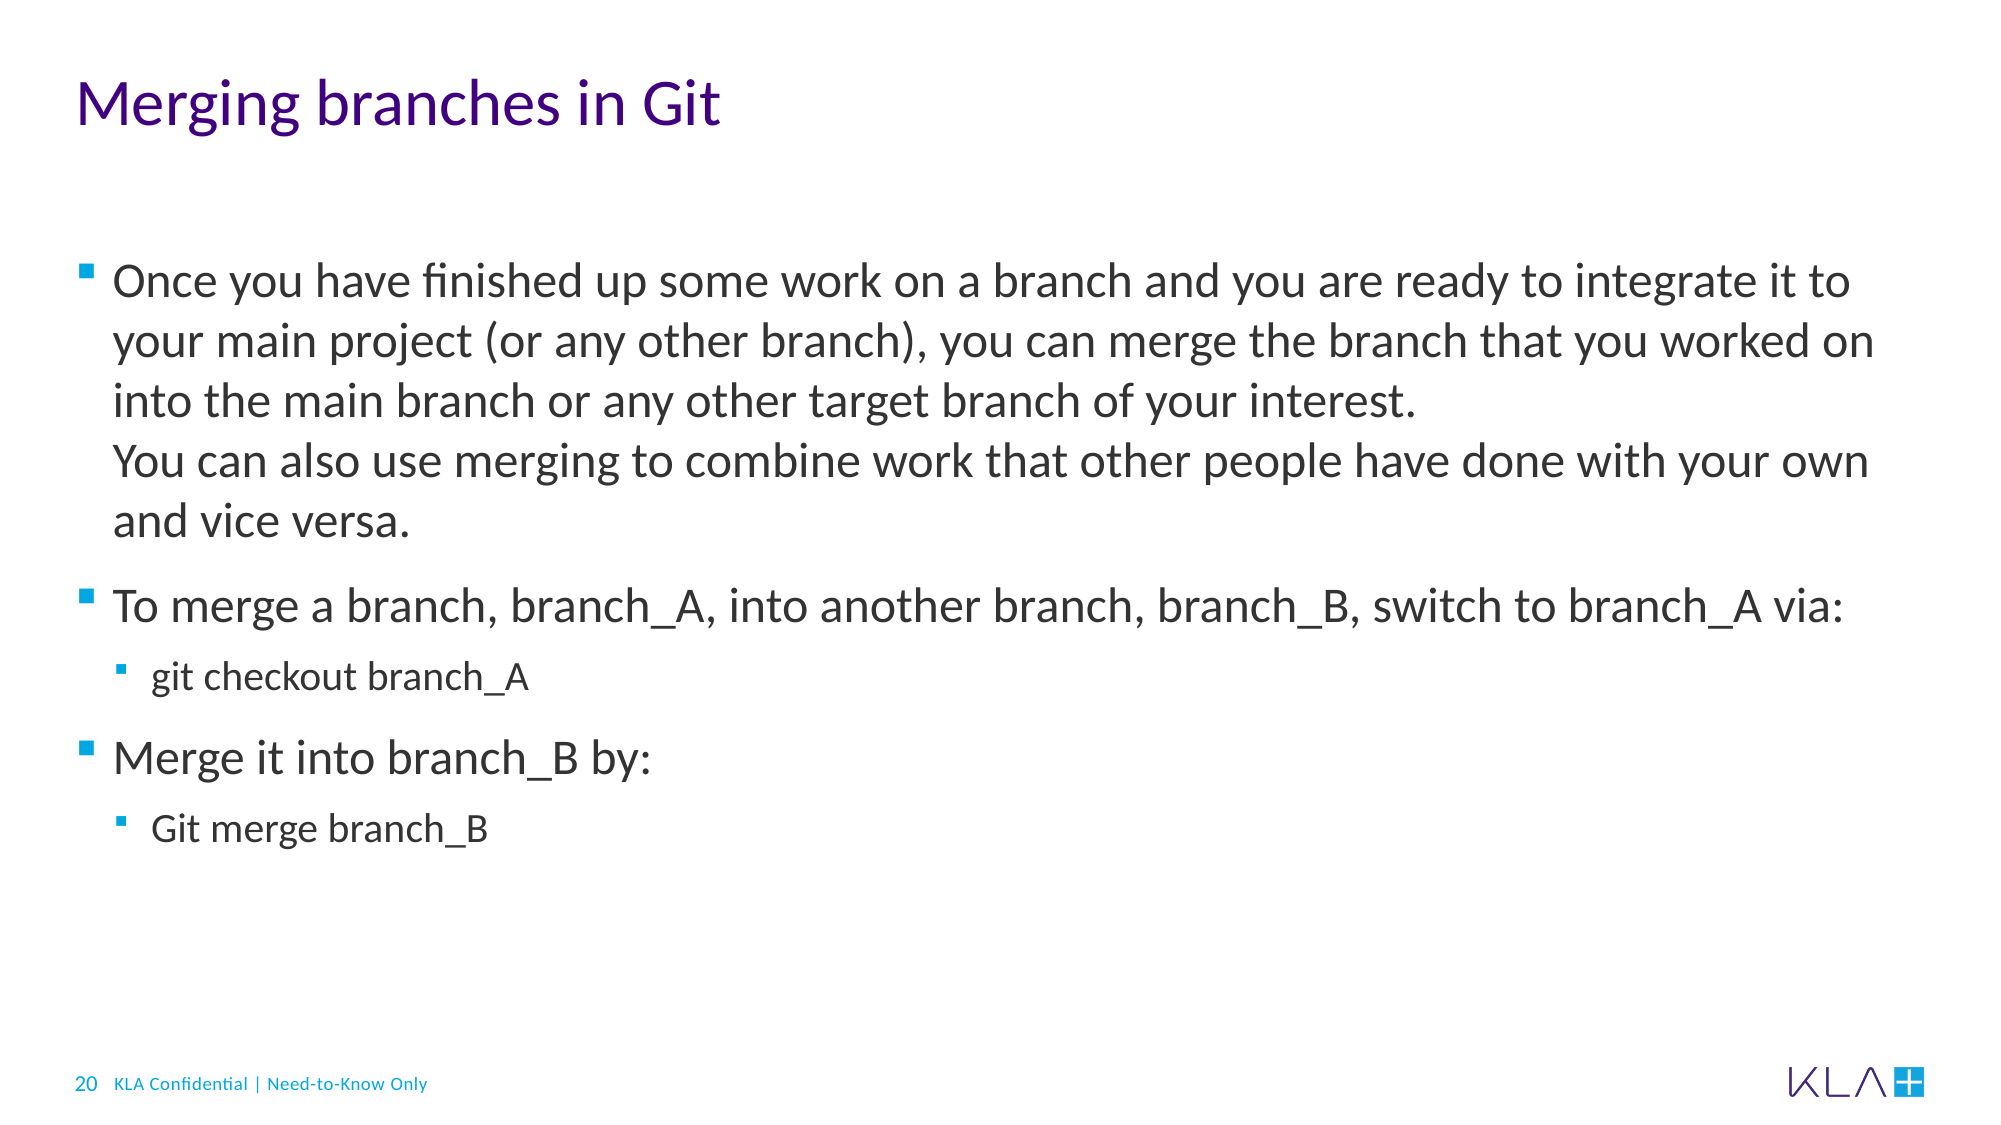

# Merging branches in Git
Once you have finished up some work on a branch and you are ready to integrate it to your main project (or any other branch), you can merge the branch that you worked on into the main branch or any other target branch of your interest.
You can also use merging to combine work that other people have done with your own and vice versa.
To merge a branch, branch_A, into another branch, branch_B, switch to branch_A via:
git checkout branch_A
Merge it into branch_B by:
Git merge branch_B